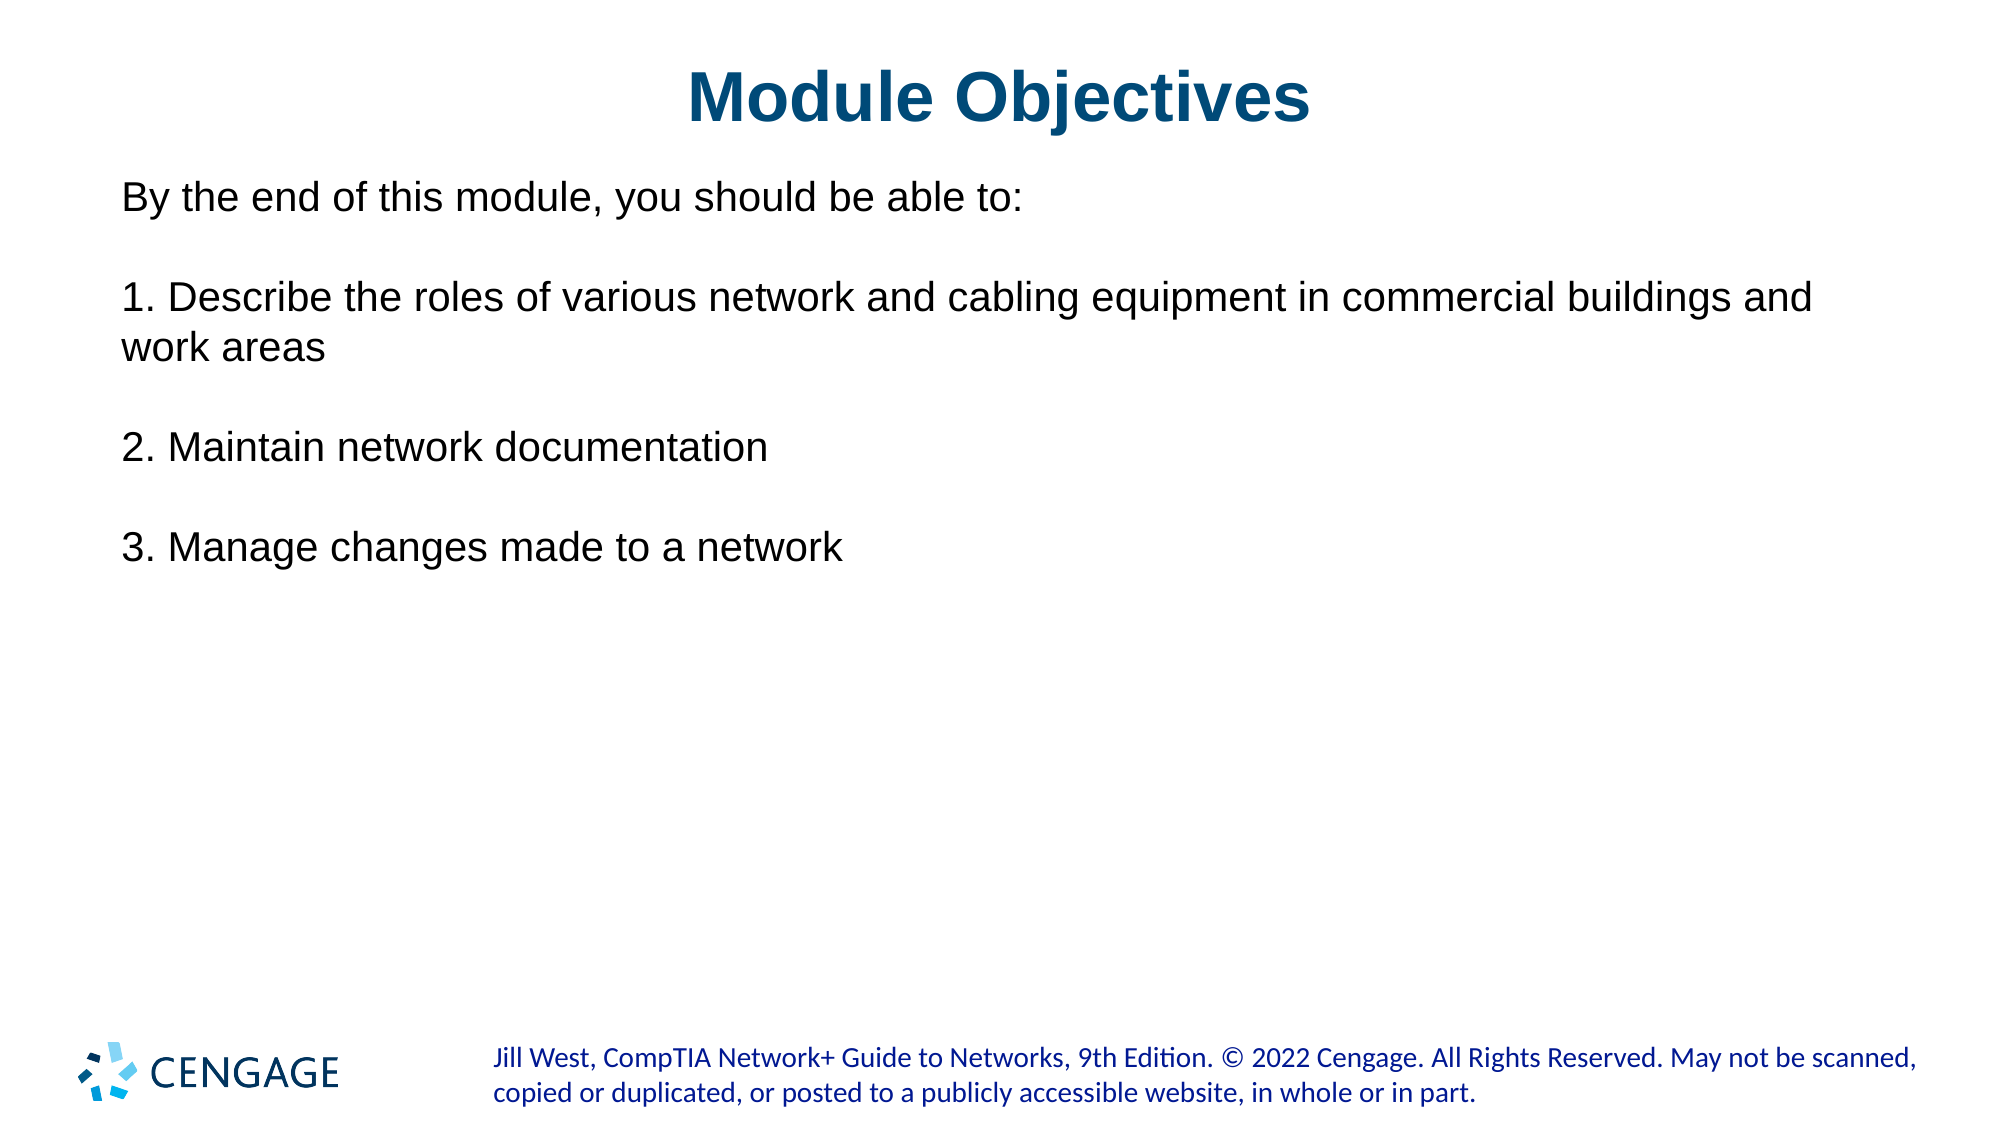

# Module Objectives
By the end of this module, you should be able to:

1. Describe the roles of various network and cabling equipment in commercial buildings and work areas

2. Maintain network documentation

3. Manage changes made to a network